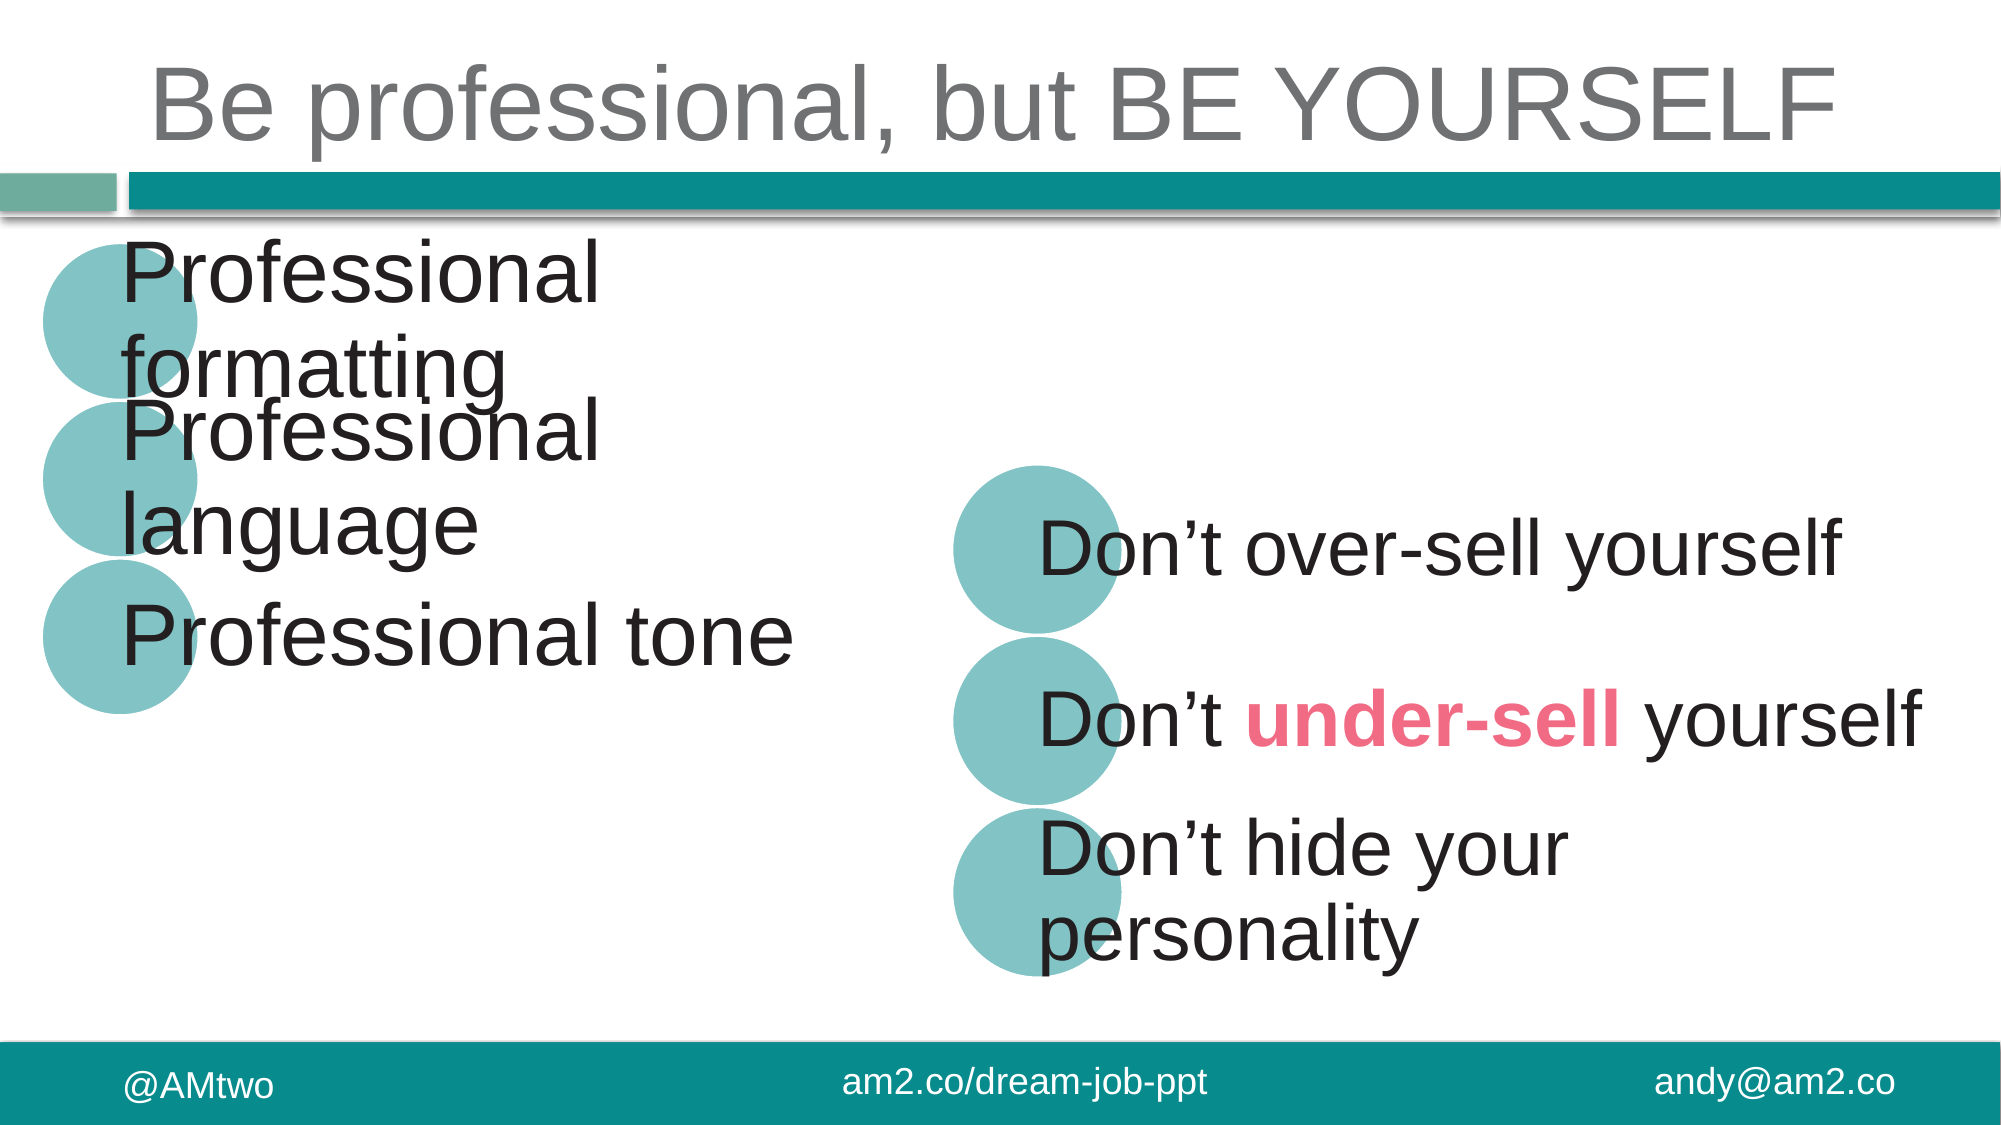

# Be professional, but BE YOURSELF
Professional formatting
Professional language
Professional tone
Don’t over-sell yourself
Don’t under-sell yourself
Don’t hide your personality